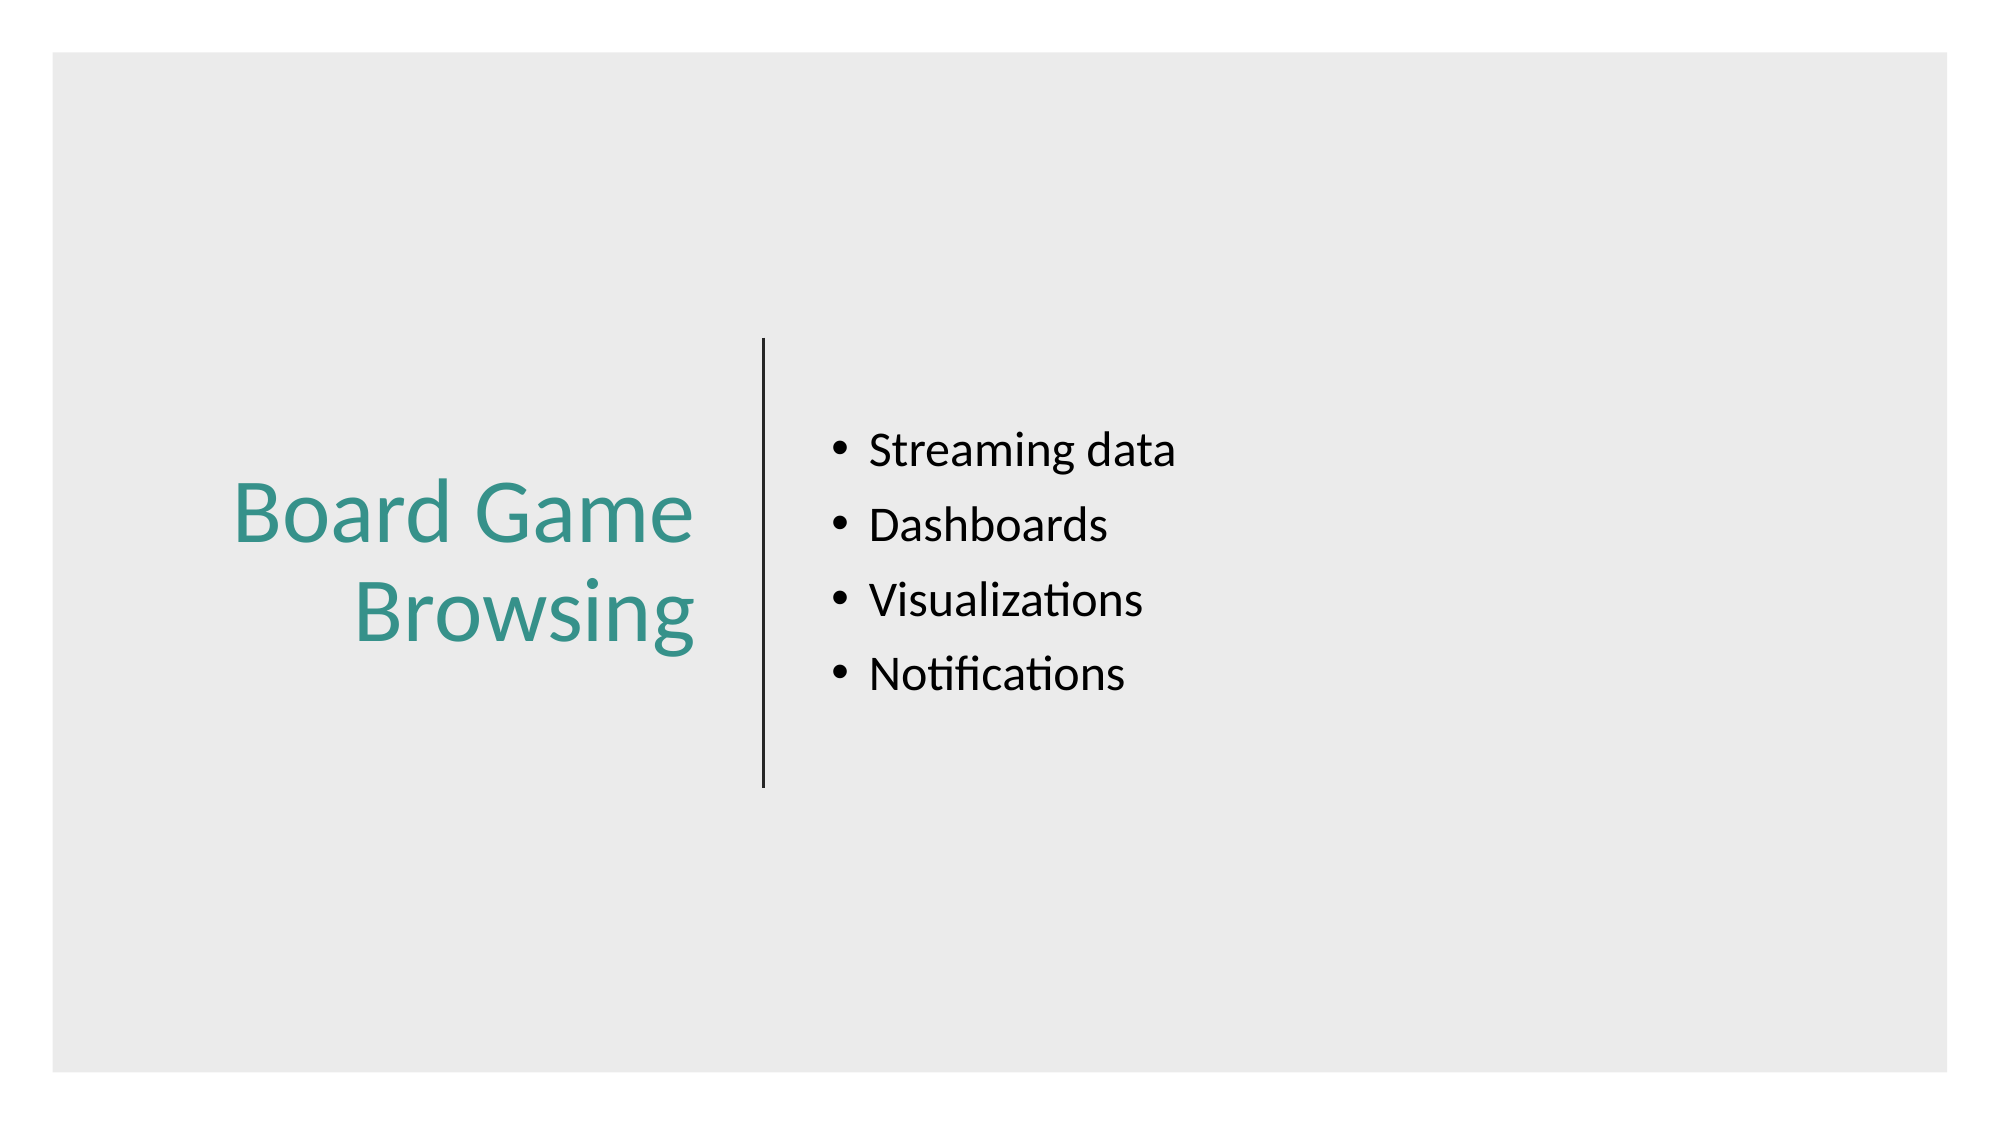

# Board Game Browsing
Streaming data
Dashboards
Visualizations
Notifications